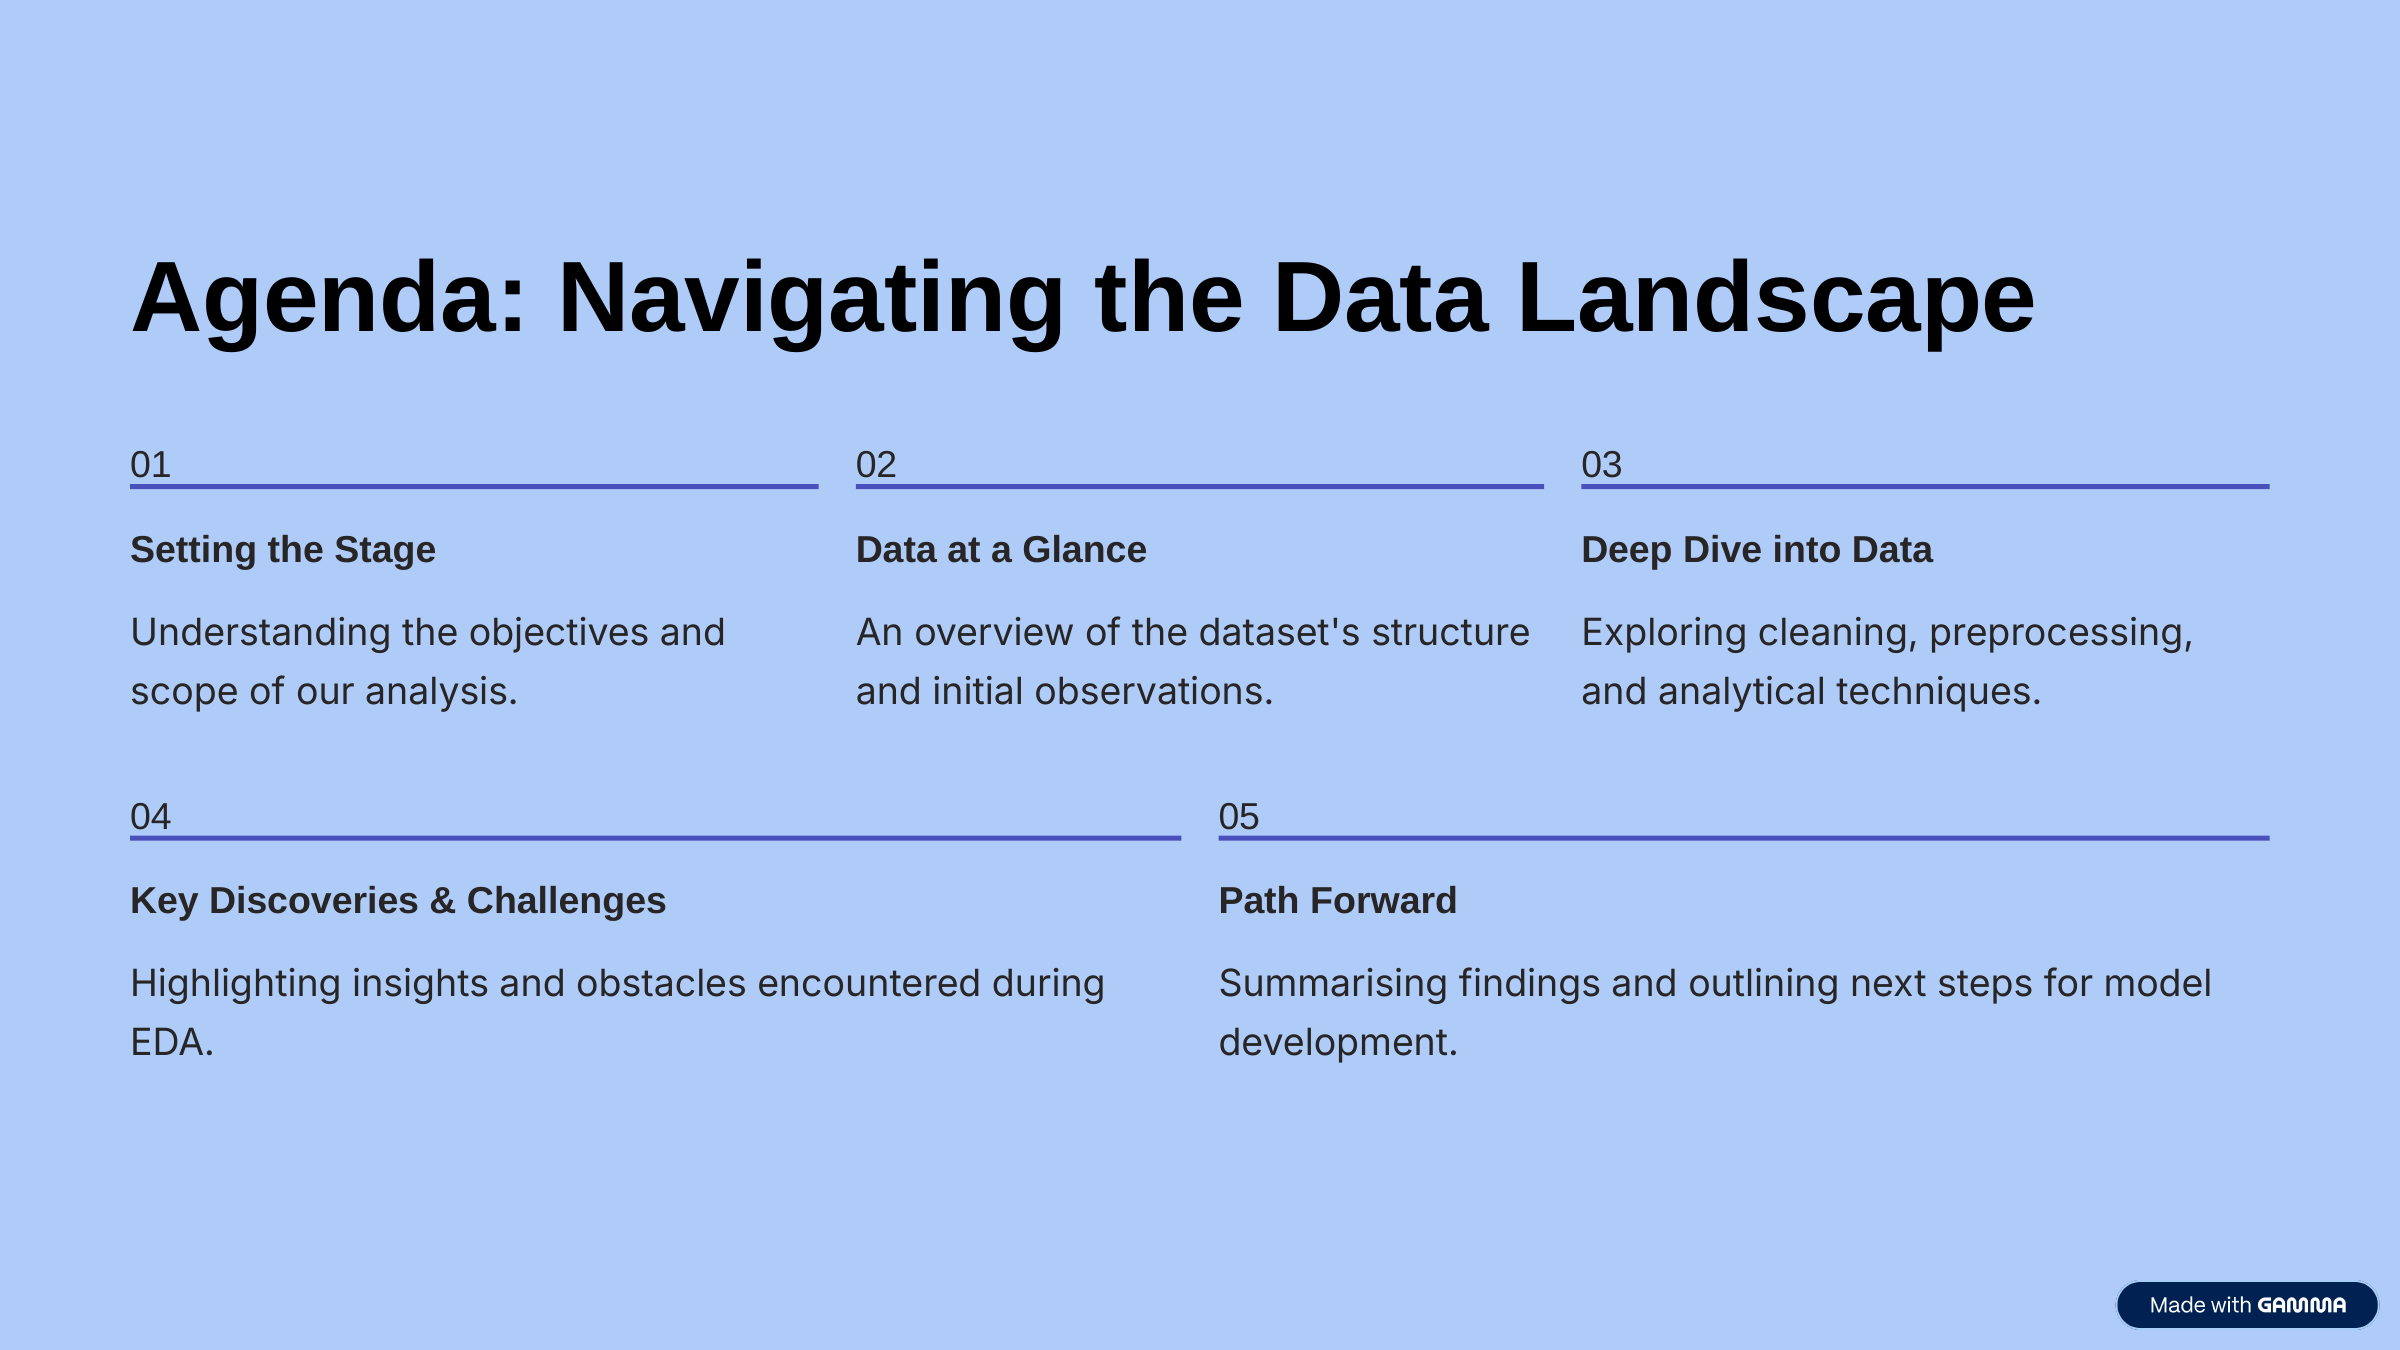

Agenda: Navigating the Data Landscape
01
02
03

Setting the Stage
Data at a Glance
Deep Dive into Data
Understanding the objectives and scope of our analysis.
An overview of the dataset's structure and initial observations.
Exploring cleaning, preprocessing, and analytical techniques.
04
05

Key Discoveries & Challenges
Path Forward
Highlighting insights and obstacles encountered during EDA.
Summarising findings and outlining next steps for model development.